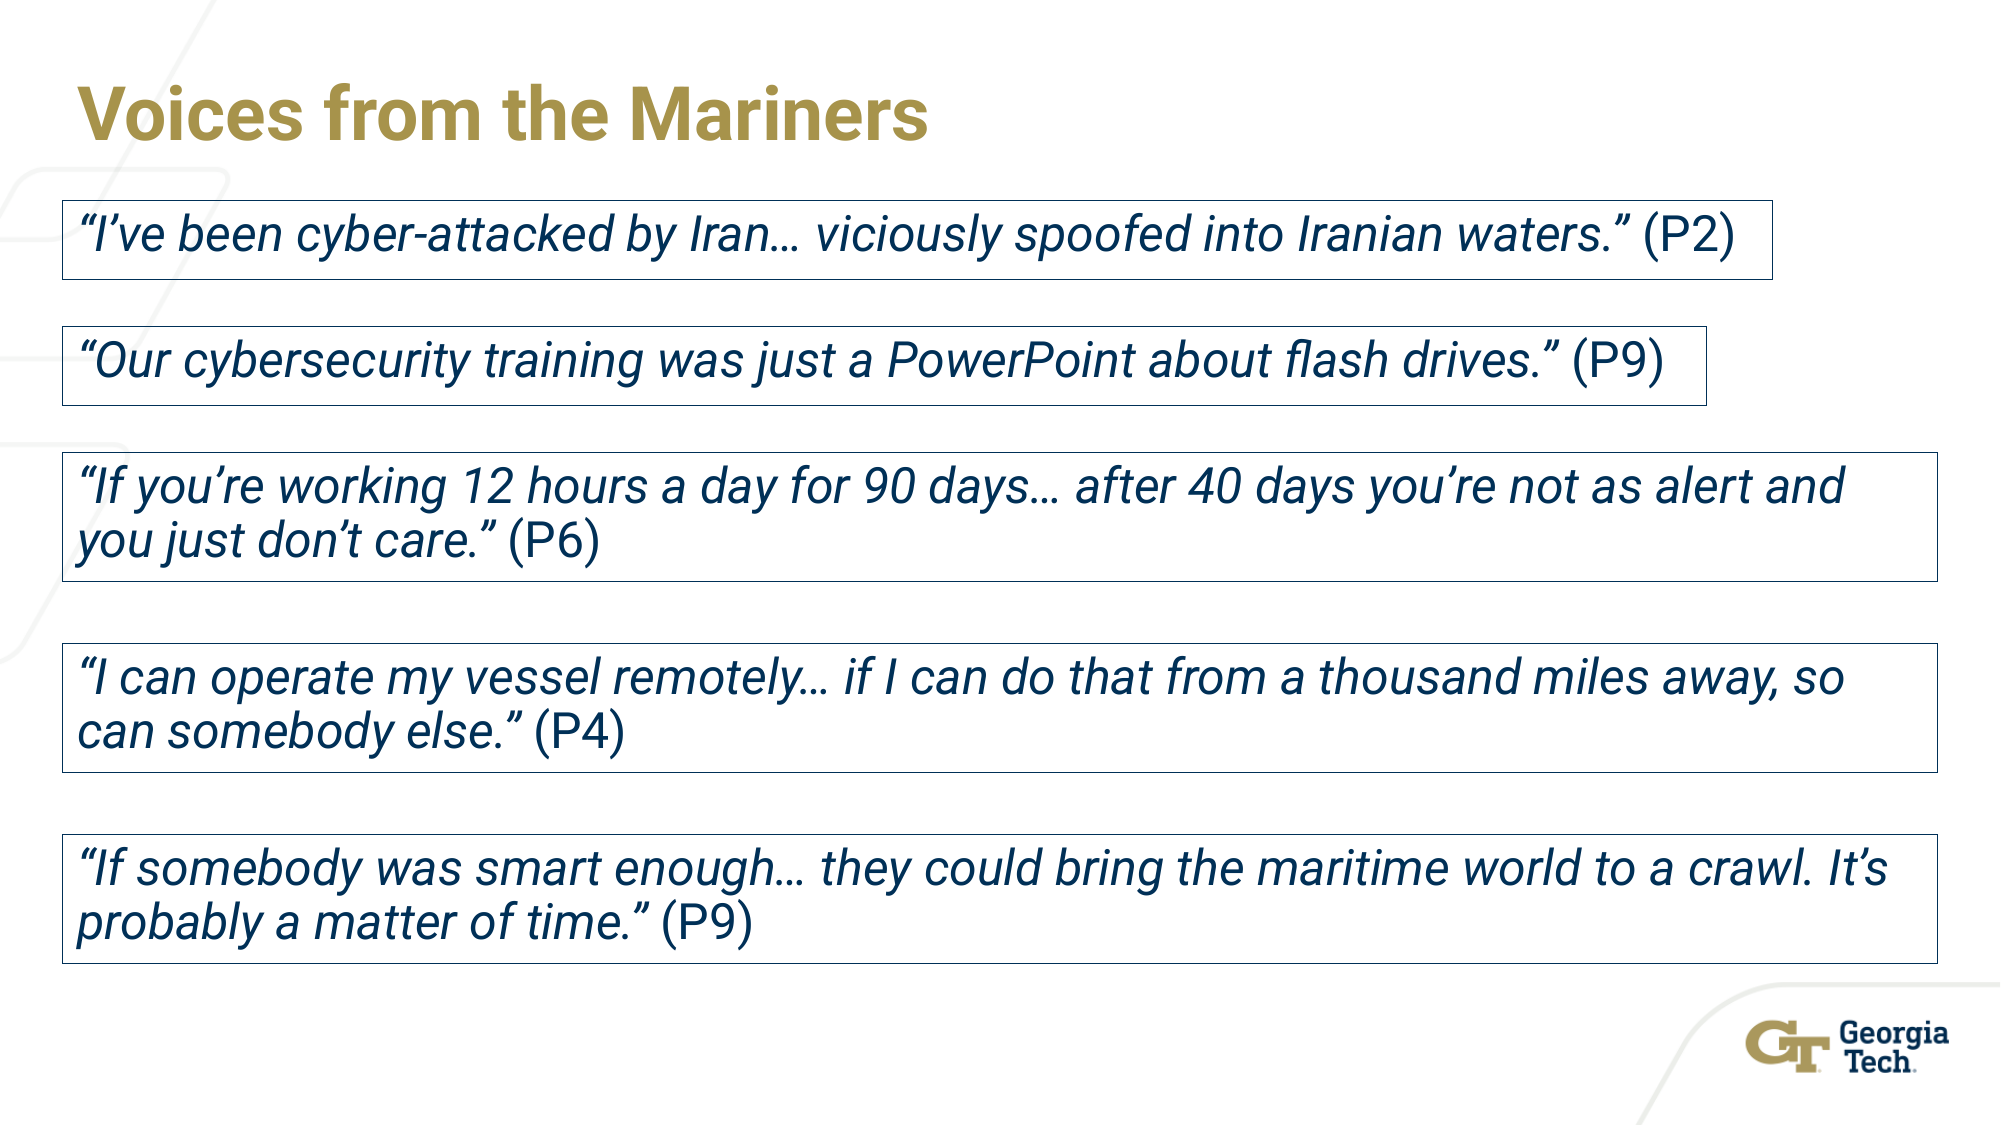

# Voices from the Mariners
“I’ve been cyber-attacked by Iran… viciously spoofed into Iranian waters.” (P2)
“Our cybersecurity training was just a PowerPoint about flash drives.” (P9)
“If you’re working 12 hours a day for 90 days… after 40 days you’re not as alert and you just don’t care.” (P6)
“I can operate my vessel remotely… if I can do that from a thousand miles away, so can somebody else.” (P4)
“If somebody was smart enough… they could bring the maritime world to a crawl. It’s probably a matter of time.” (P9)